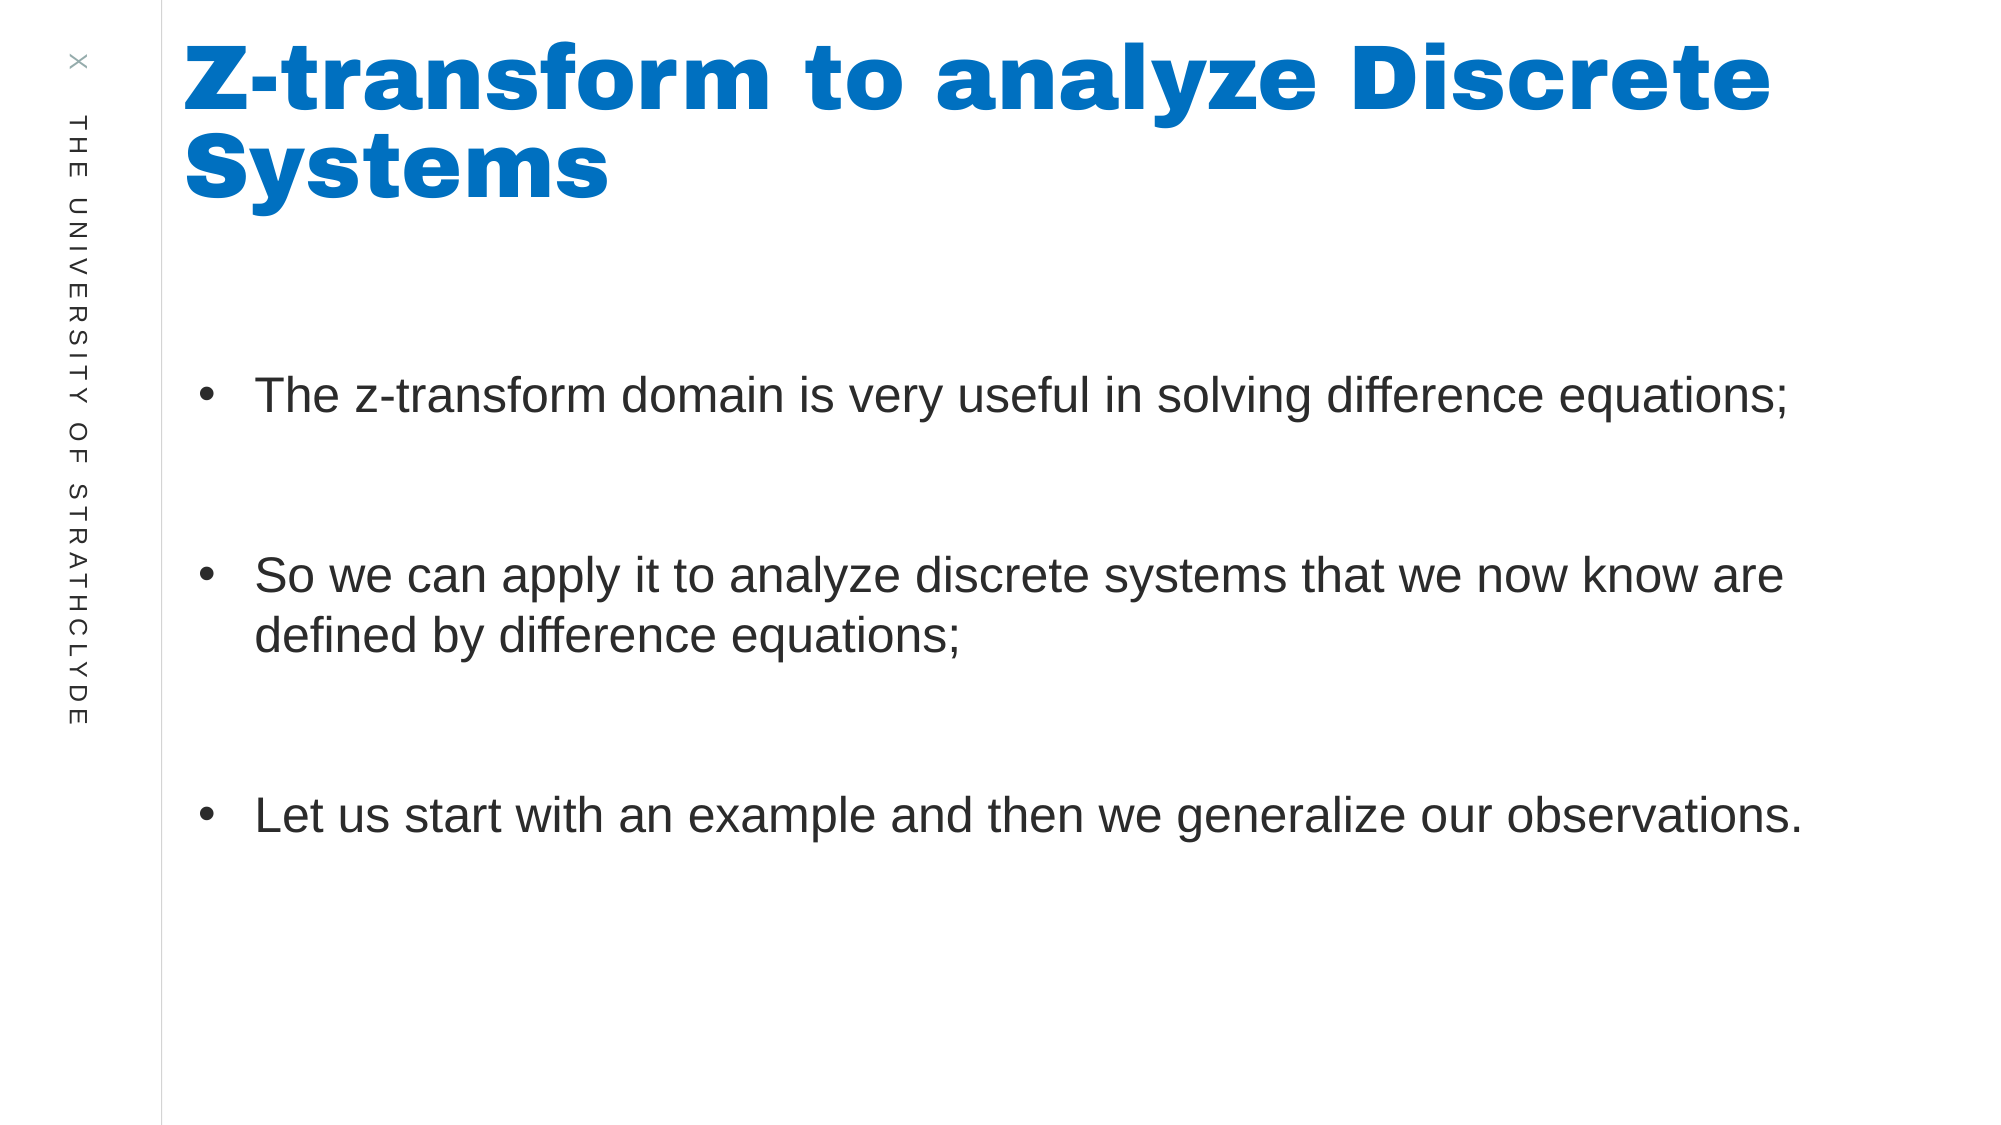

Z-transform to analyze Discrete Systems
The z-transform domain is very useful in solving difference equations;

So we can apply it to analyze discrete systems that we now know are defined by difference equations;

Let us start with an example and then we generalize our observations.